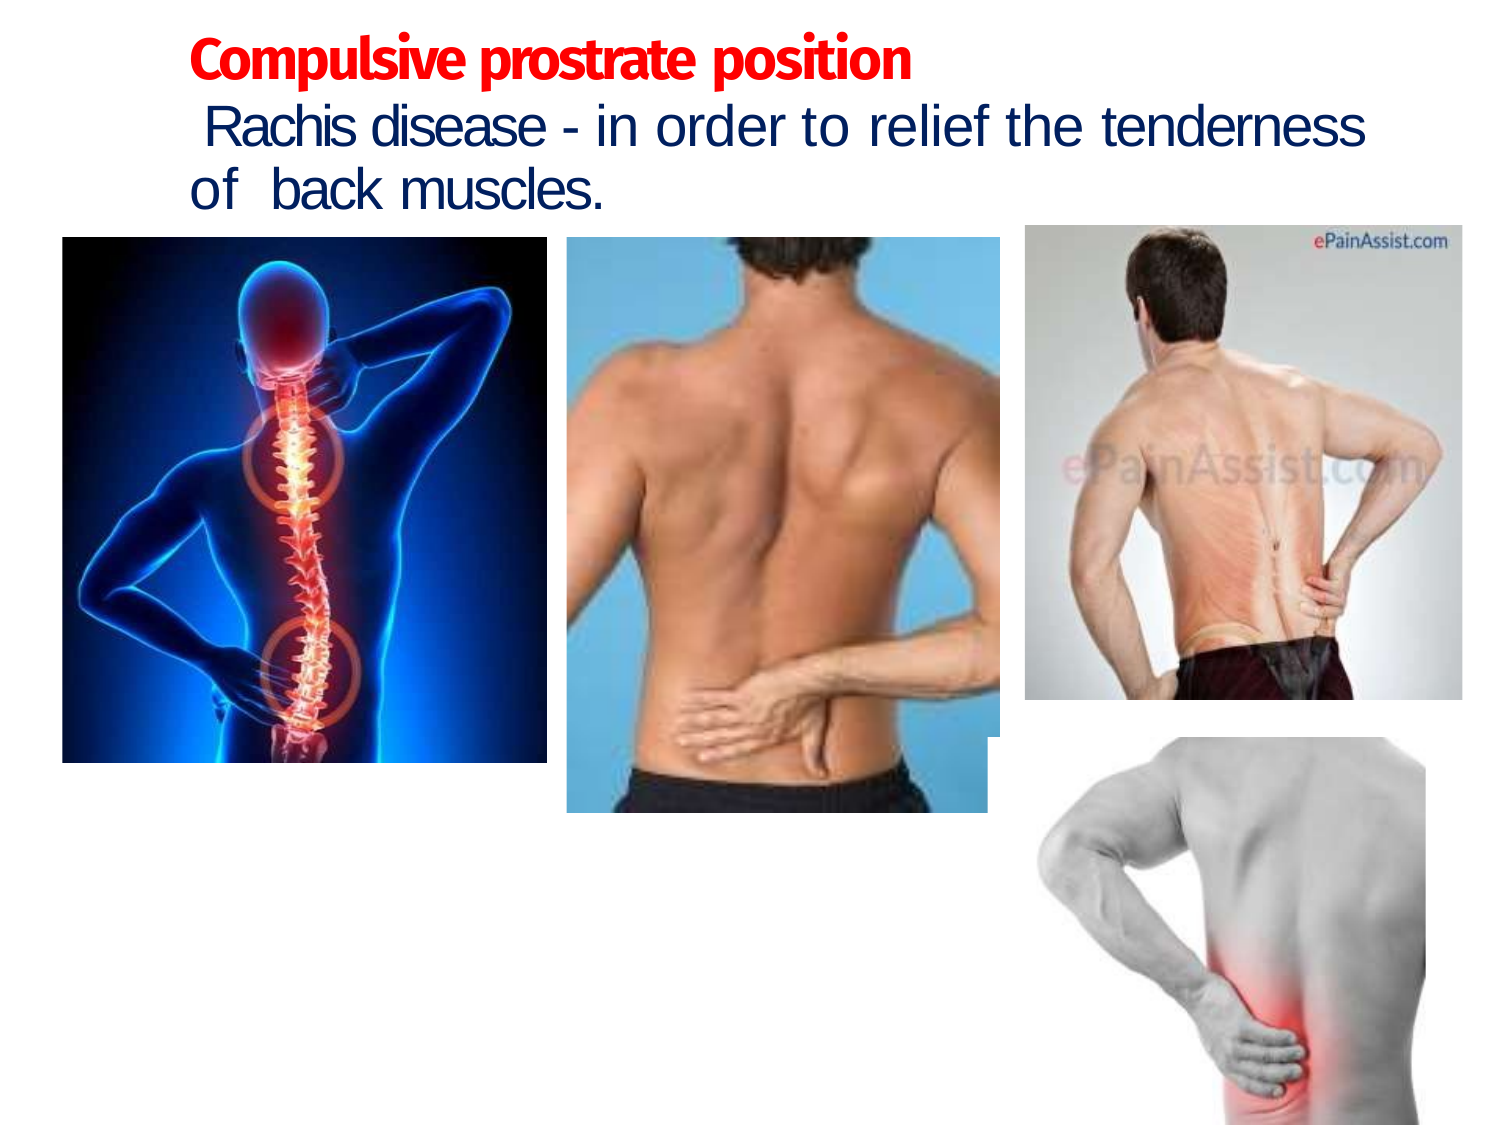

# Compulsive prostrate position
Rachis disease - in order to relief the tenderness of  back muscles.